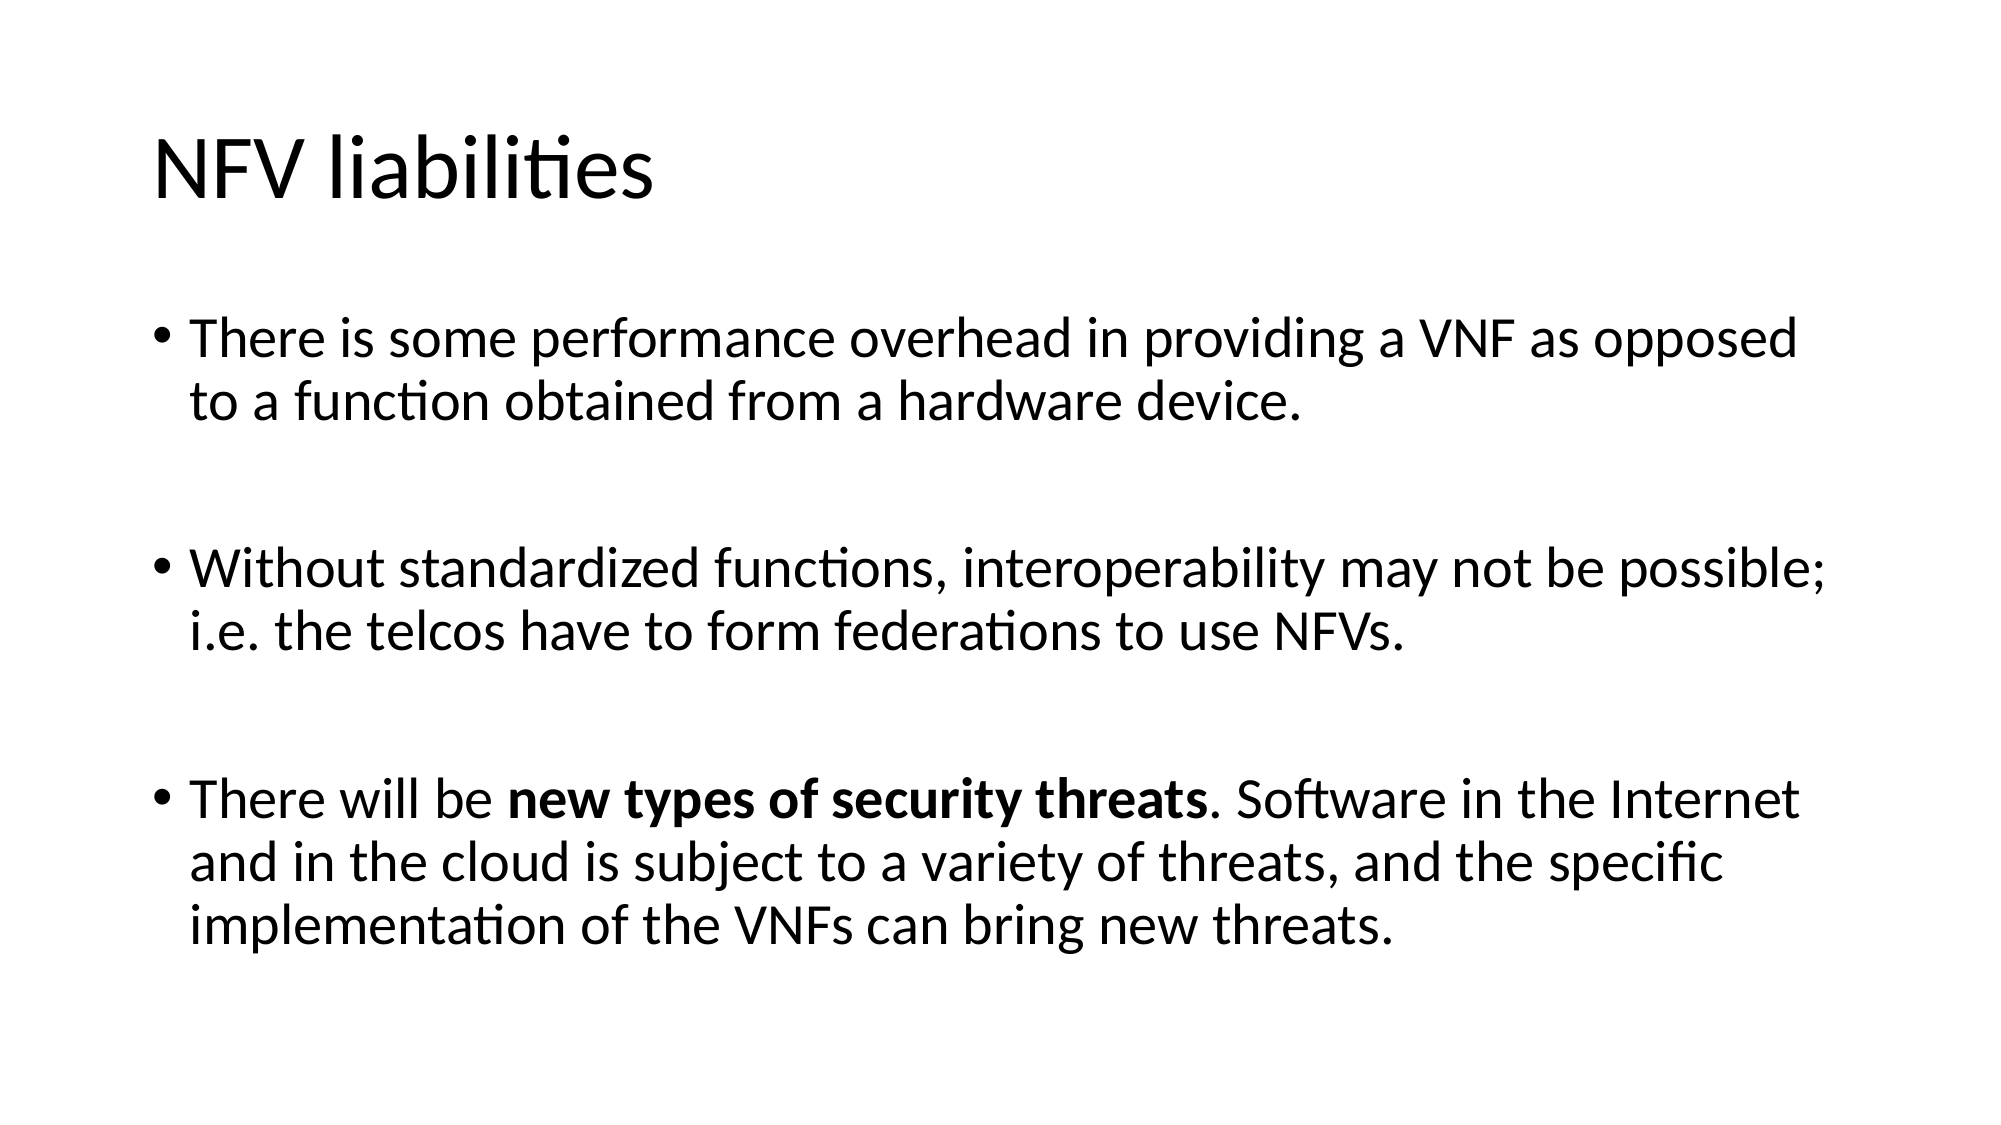

# NFV liabilities
There is some performance overhead in providing a VNF as opposed to a function obtained from a hardware device.

Without standardized functions, interoperability may not be possible; i.e. the telcos have to form federations to use NFVs.

There will be new types of security threats. Software in the Internet and in the cloud is subject to a variety of threats, and the specific implementation of the VNFs can bring new threats.